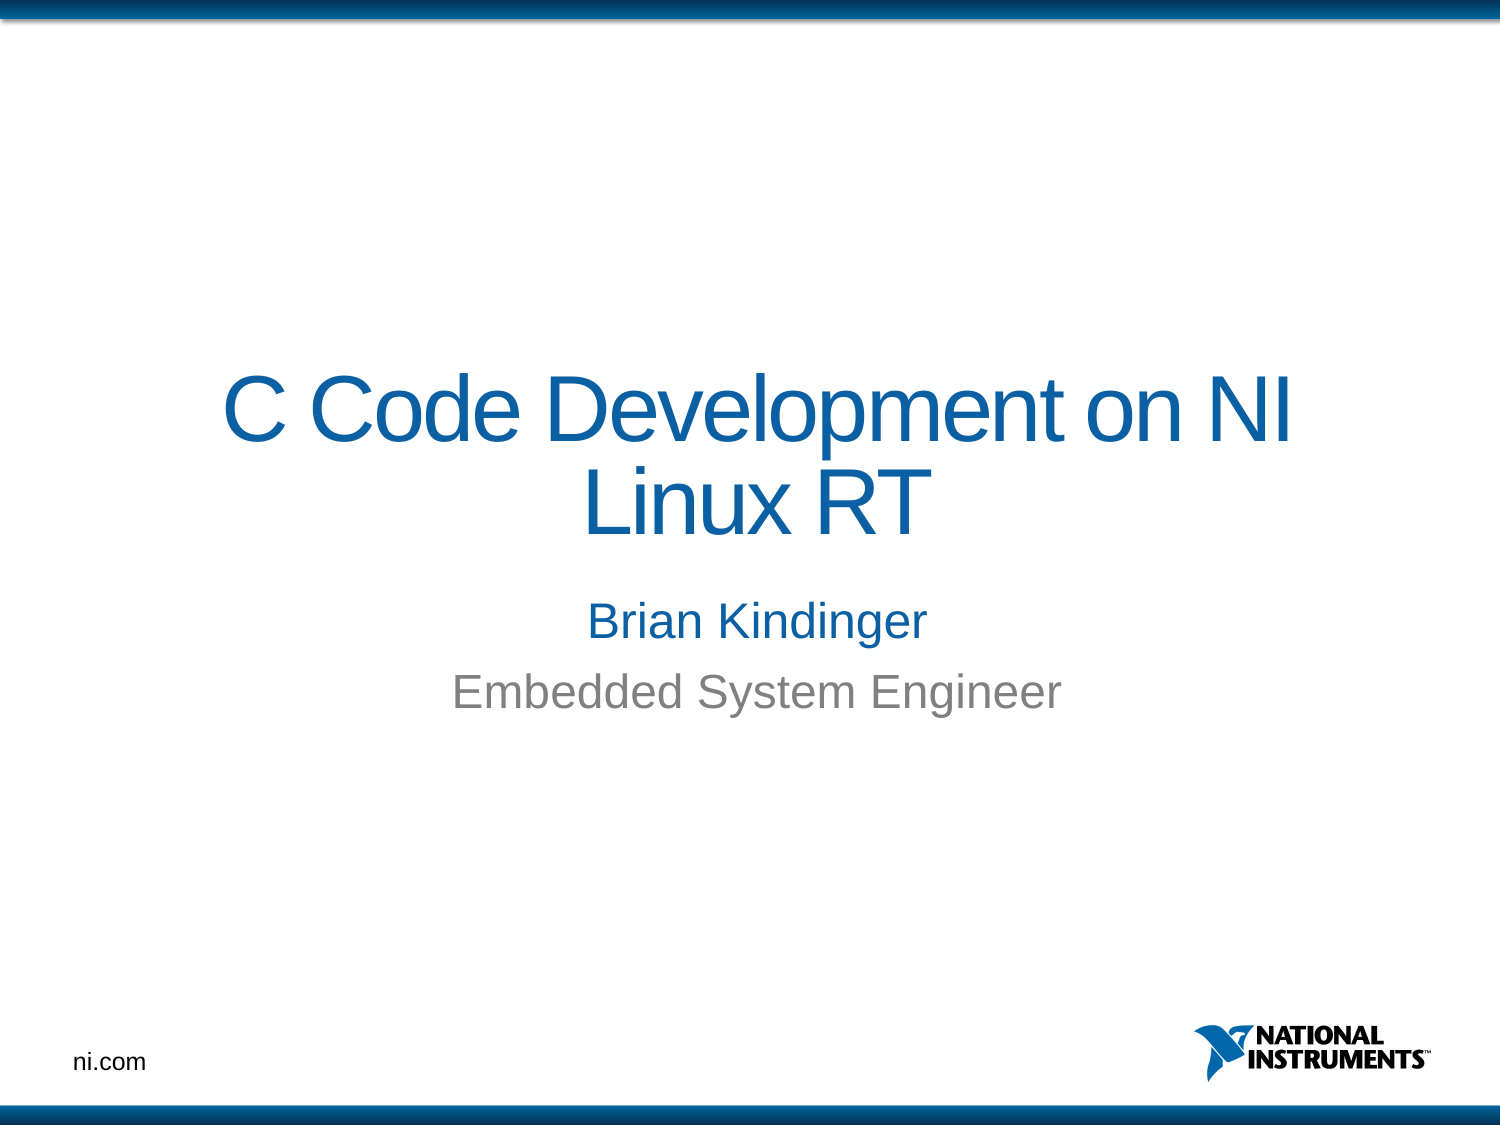

# C Code Development on NI Linux RT
Brian Kindinger
Embedded System Engineer